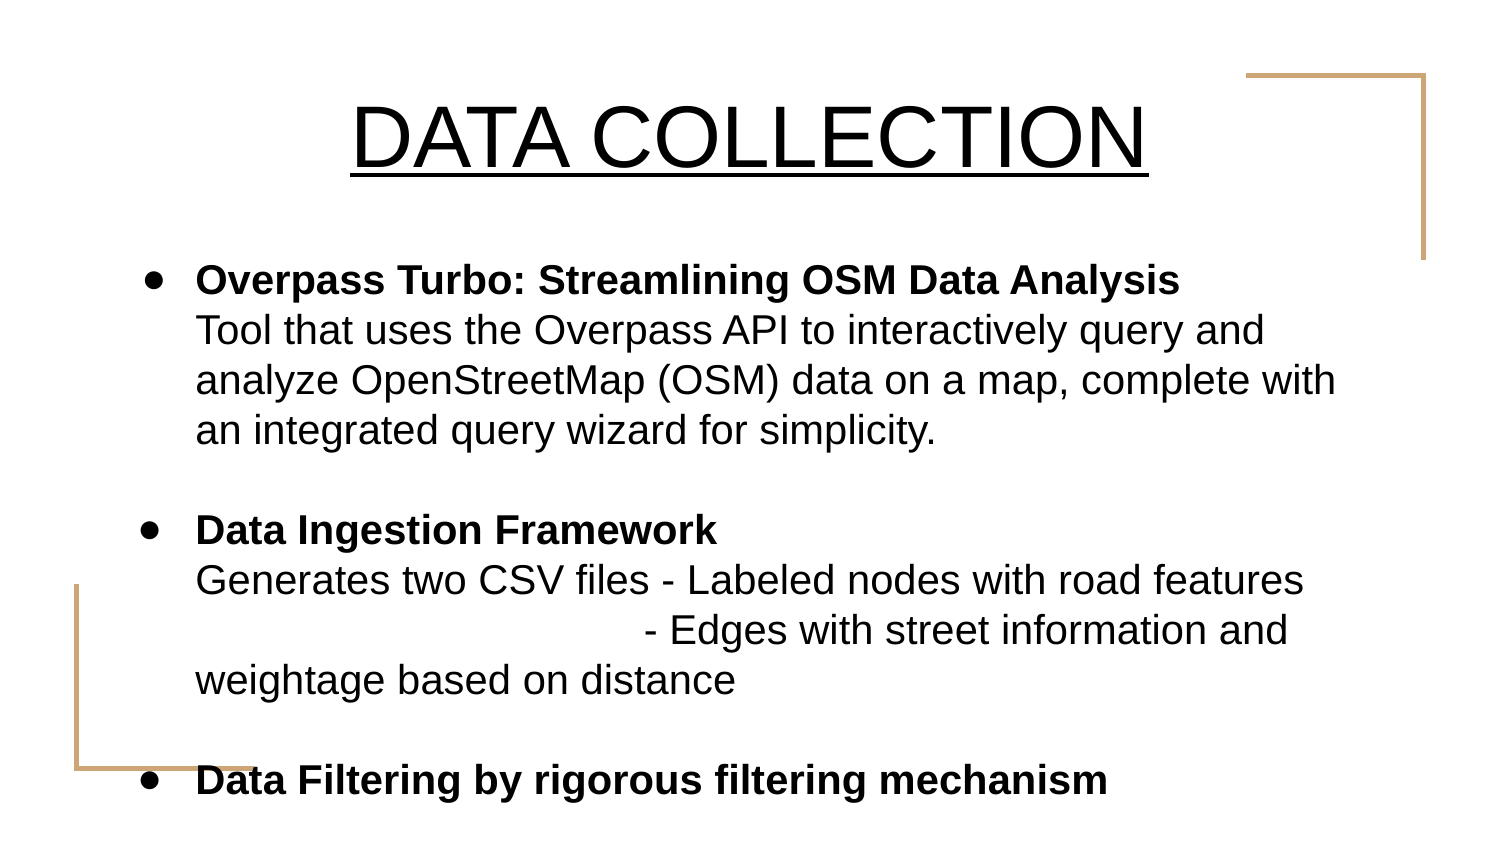

# DATA COLLECTION
Overpass Turbo: Streamlining OSM Data Analysis
Tool that uses the Overpass API to interactively query and analyze OpenStreetMap (OSM) data on a map, complete with an integrated query wizard for simplicity.

Data Ingestion Framework
Generates two CSV files - Labeled nodes with road features
                                       - Edges with street information and weightage based on distance

Data Filtering by rigorous filtering mechanism